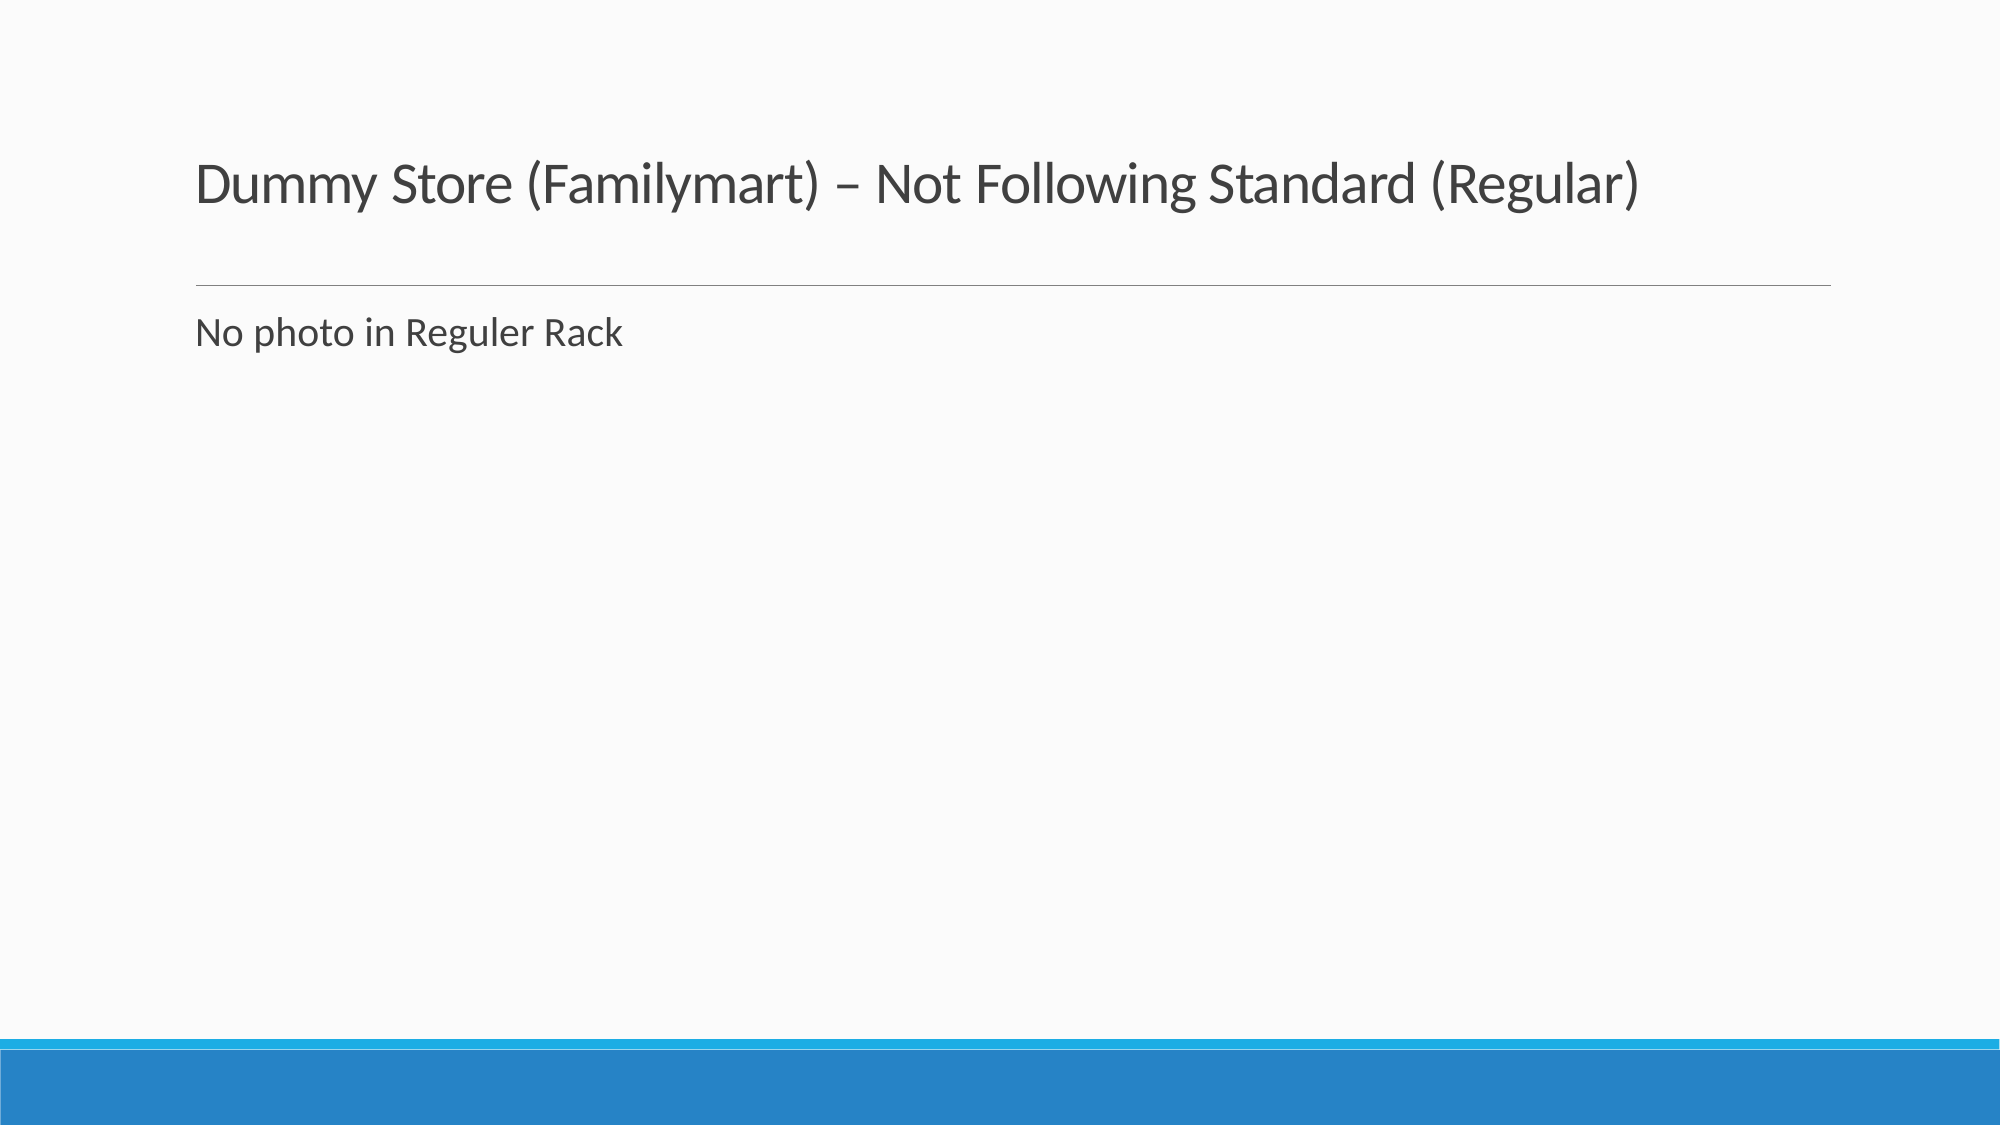

# Dummy Store (Familymart) – Not Following Standard (Regular)
No photo in Reguler Rack